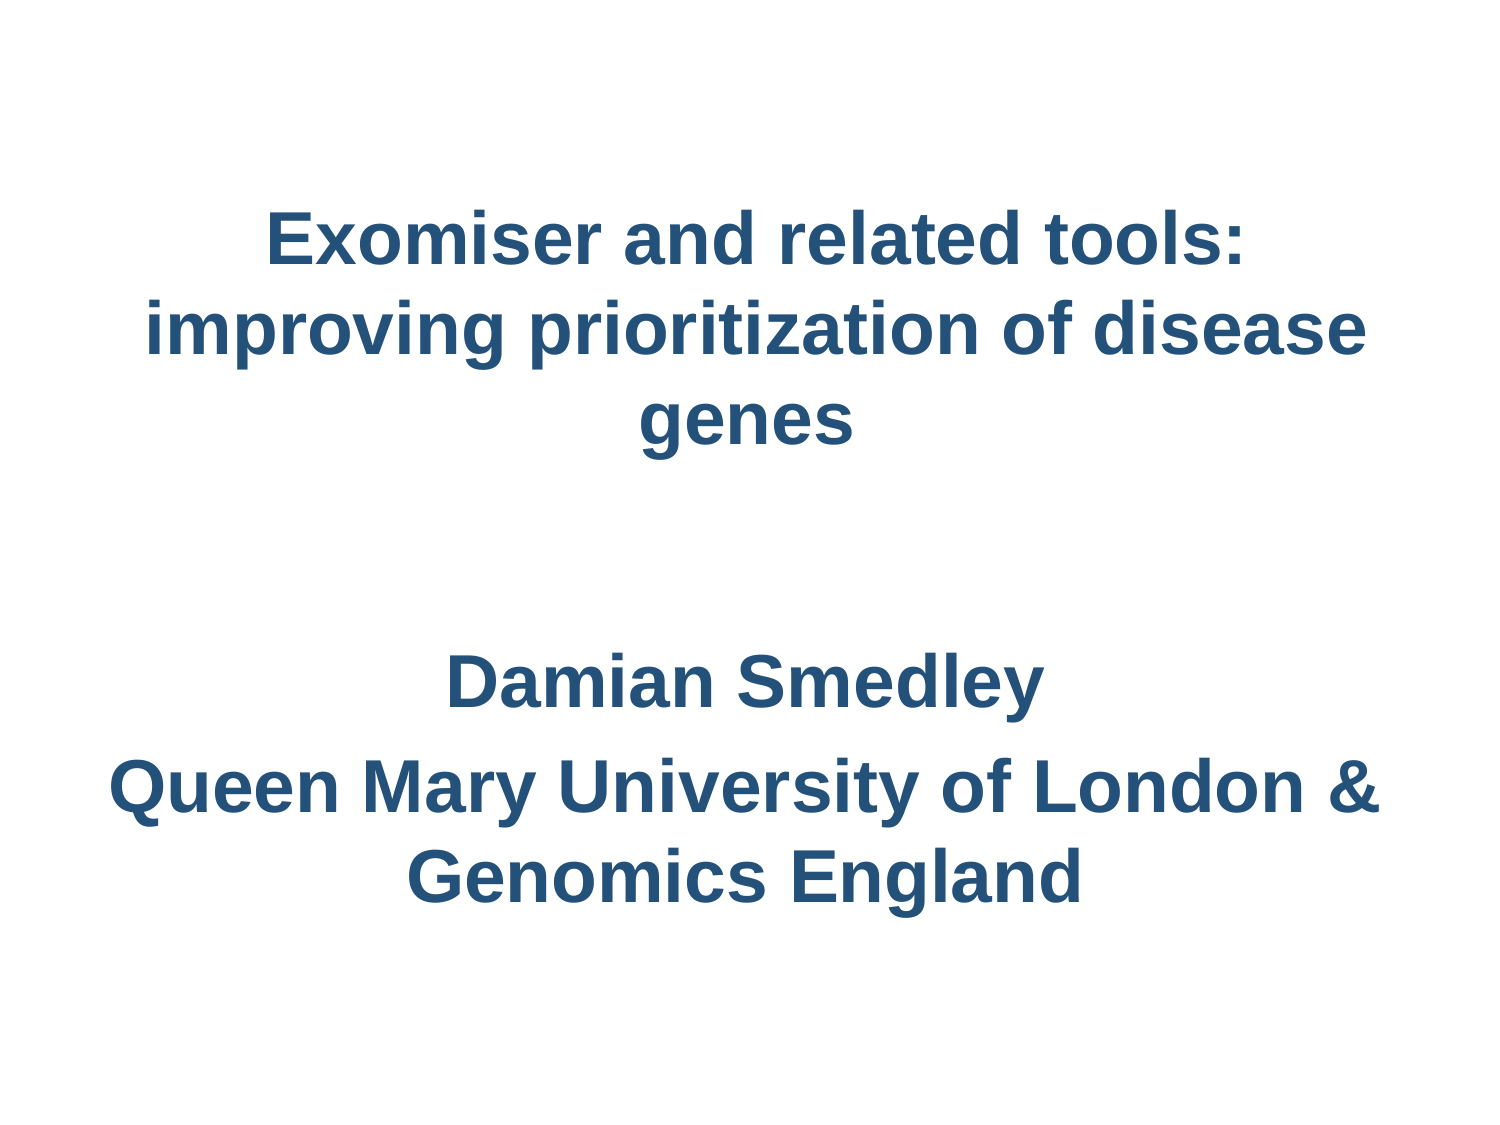

# Exomiser and related tools: improving prioritization of disease genes

Damian Smedley
Queen Mary University of London & Genomics England